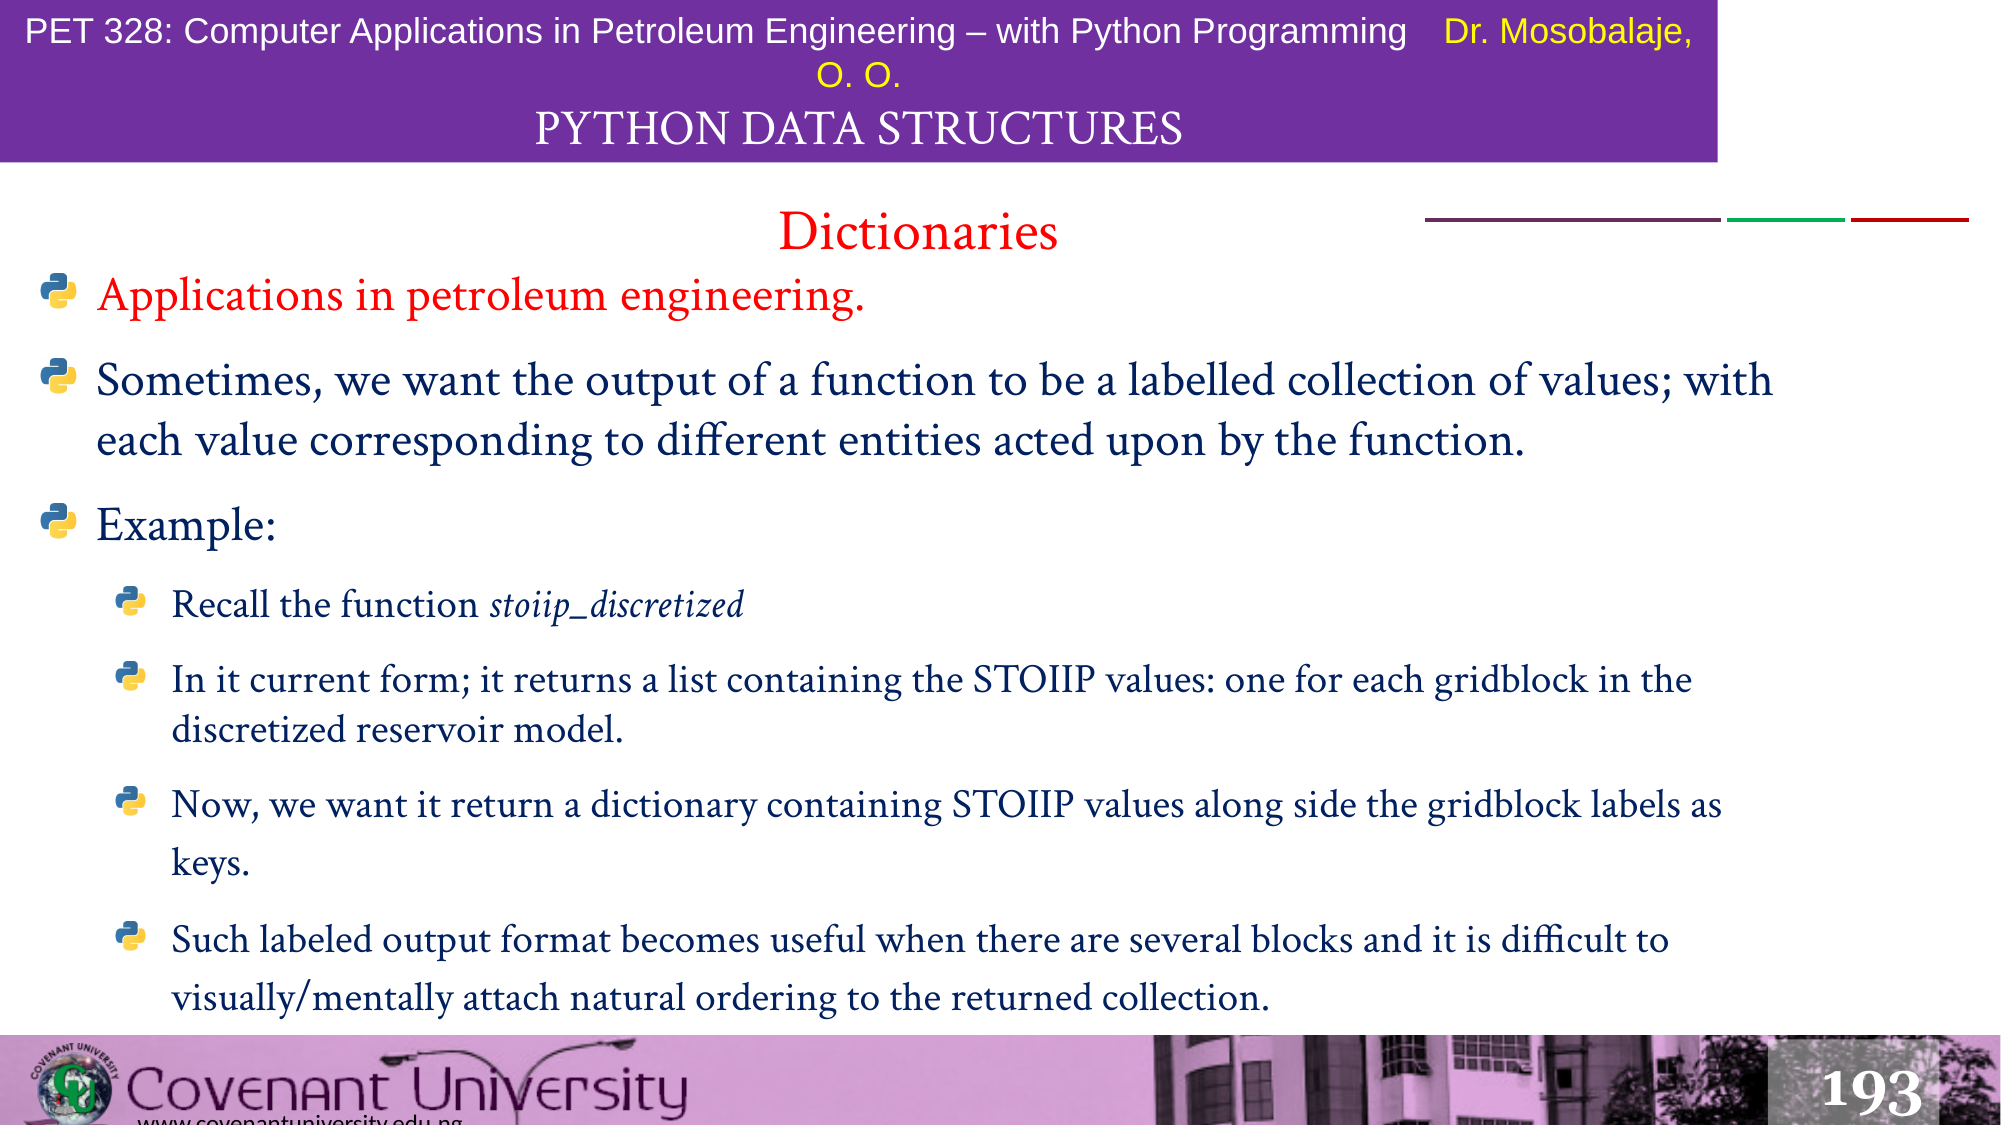

PET 328: Computer Applications in Petroleum Engineering – with Python Programming	Dr. Mosobalaje, O. O.
PYTHON DATA STRUCTURES

Dictionaries
Applications in petroleum engineering.
Sometimes, we want the output of a function to be a labelled collection of values; with each value corresponding to different entities acted upon by the function.
Example:
Recall the function stoiip_discretized
In it current form; it returns a list containing the STOIIP values: one for each gridblock in the discretized reservoir model.
Now, we want it return a dictionary containing STOIIP values along side the gridblock labels as keys.
Such labeled output format becomes useful when there are several blocks and it is difficult to visually/mentally attach natural ordering to the returned collection.